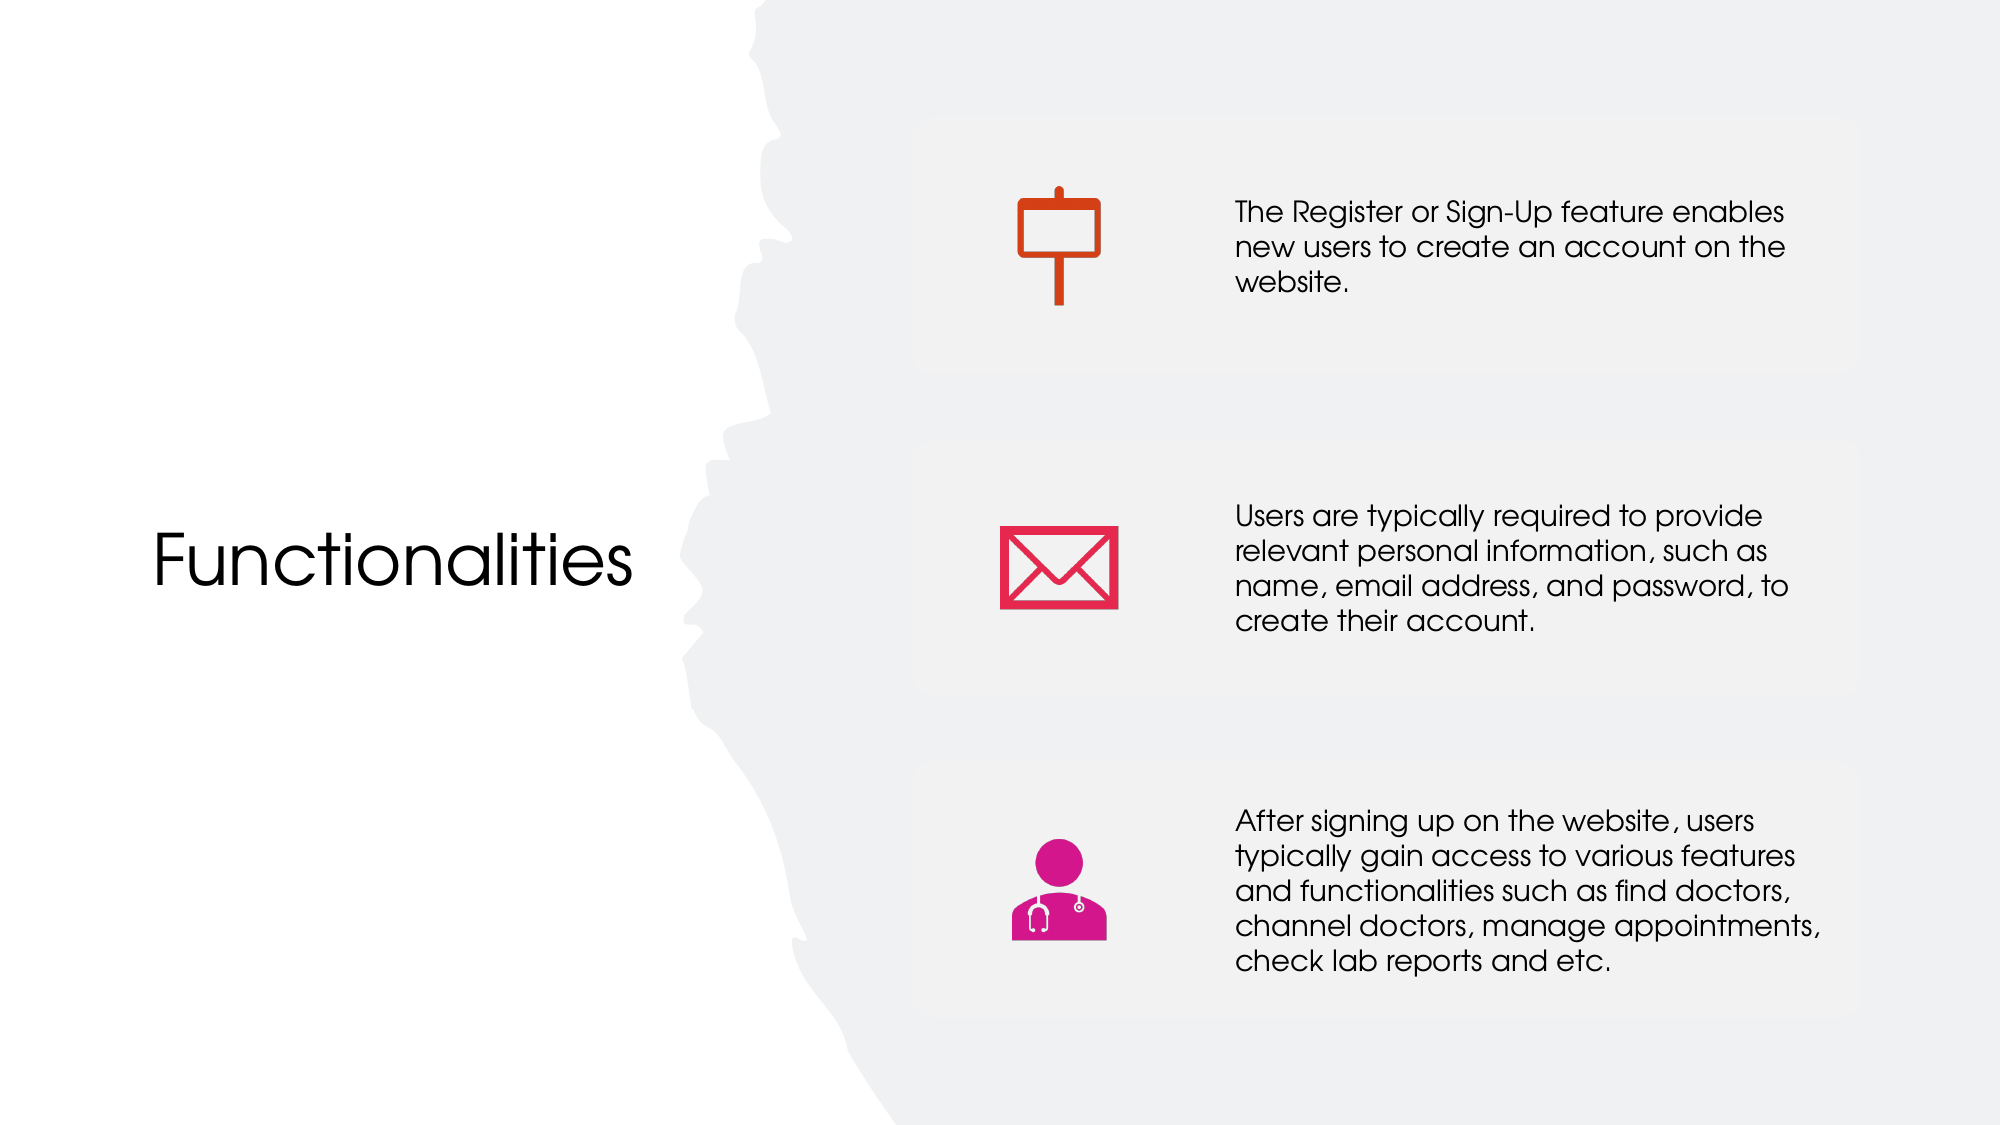

Functionalities
The Register or Sign-Up feature enables new users to create an account on the website.
Users are typically required to provide relevant personal information, such as name, email address, and password, to create their account.
After signing up on the website, users typically gain access to various features and functionalities such as find doctors, channel doctors, manage appointments, check lab reports and etc.